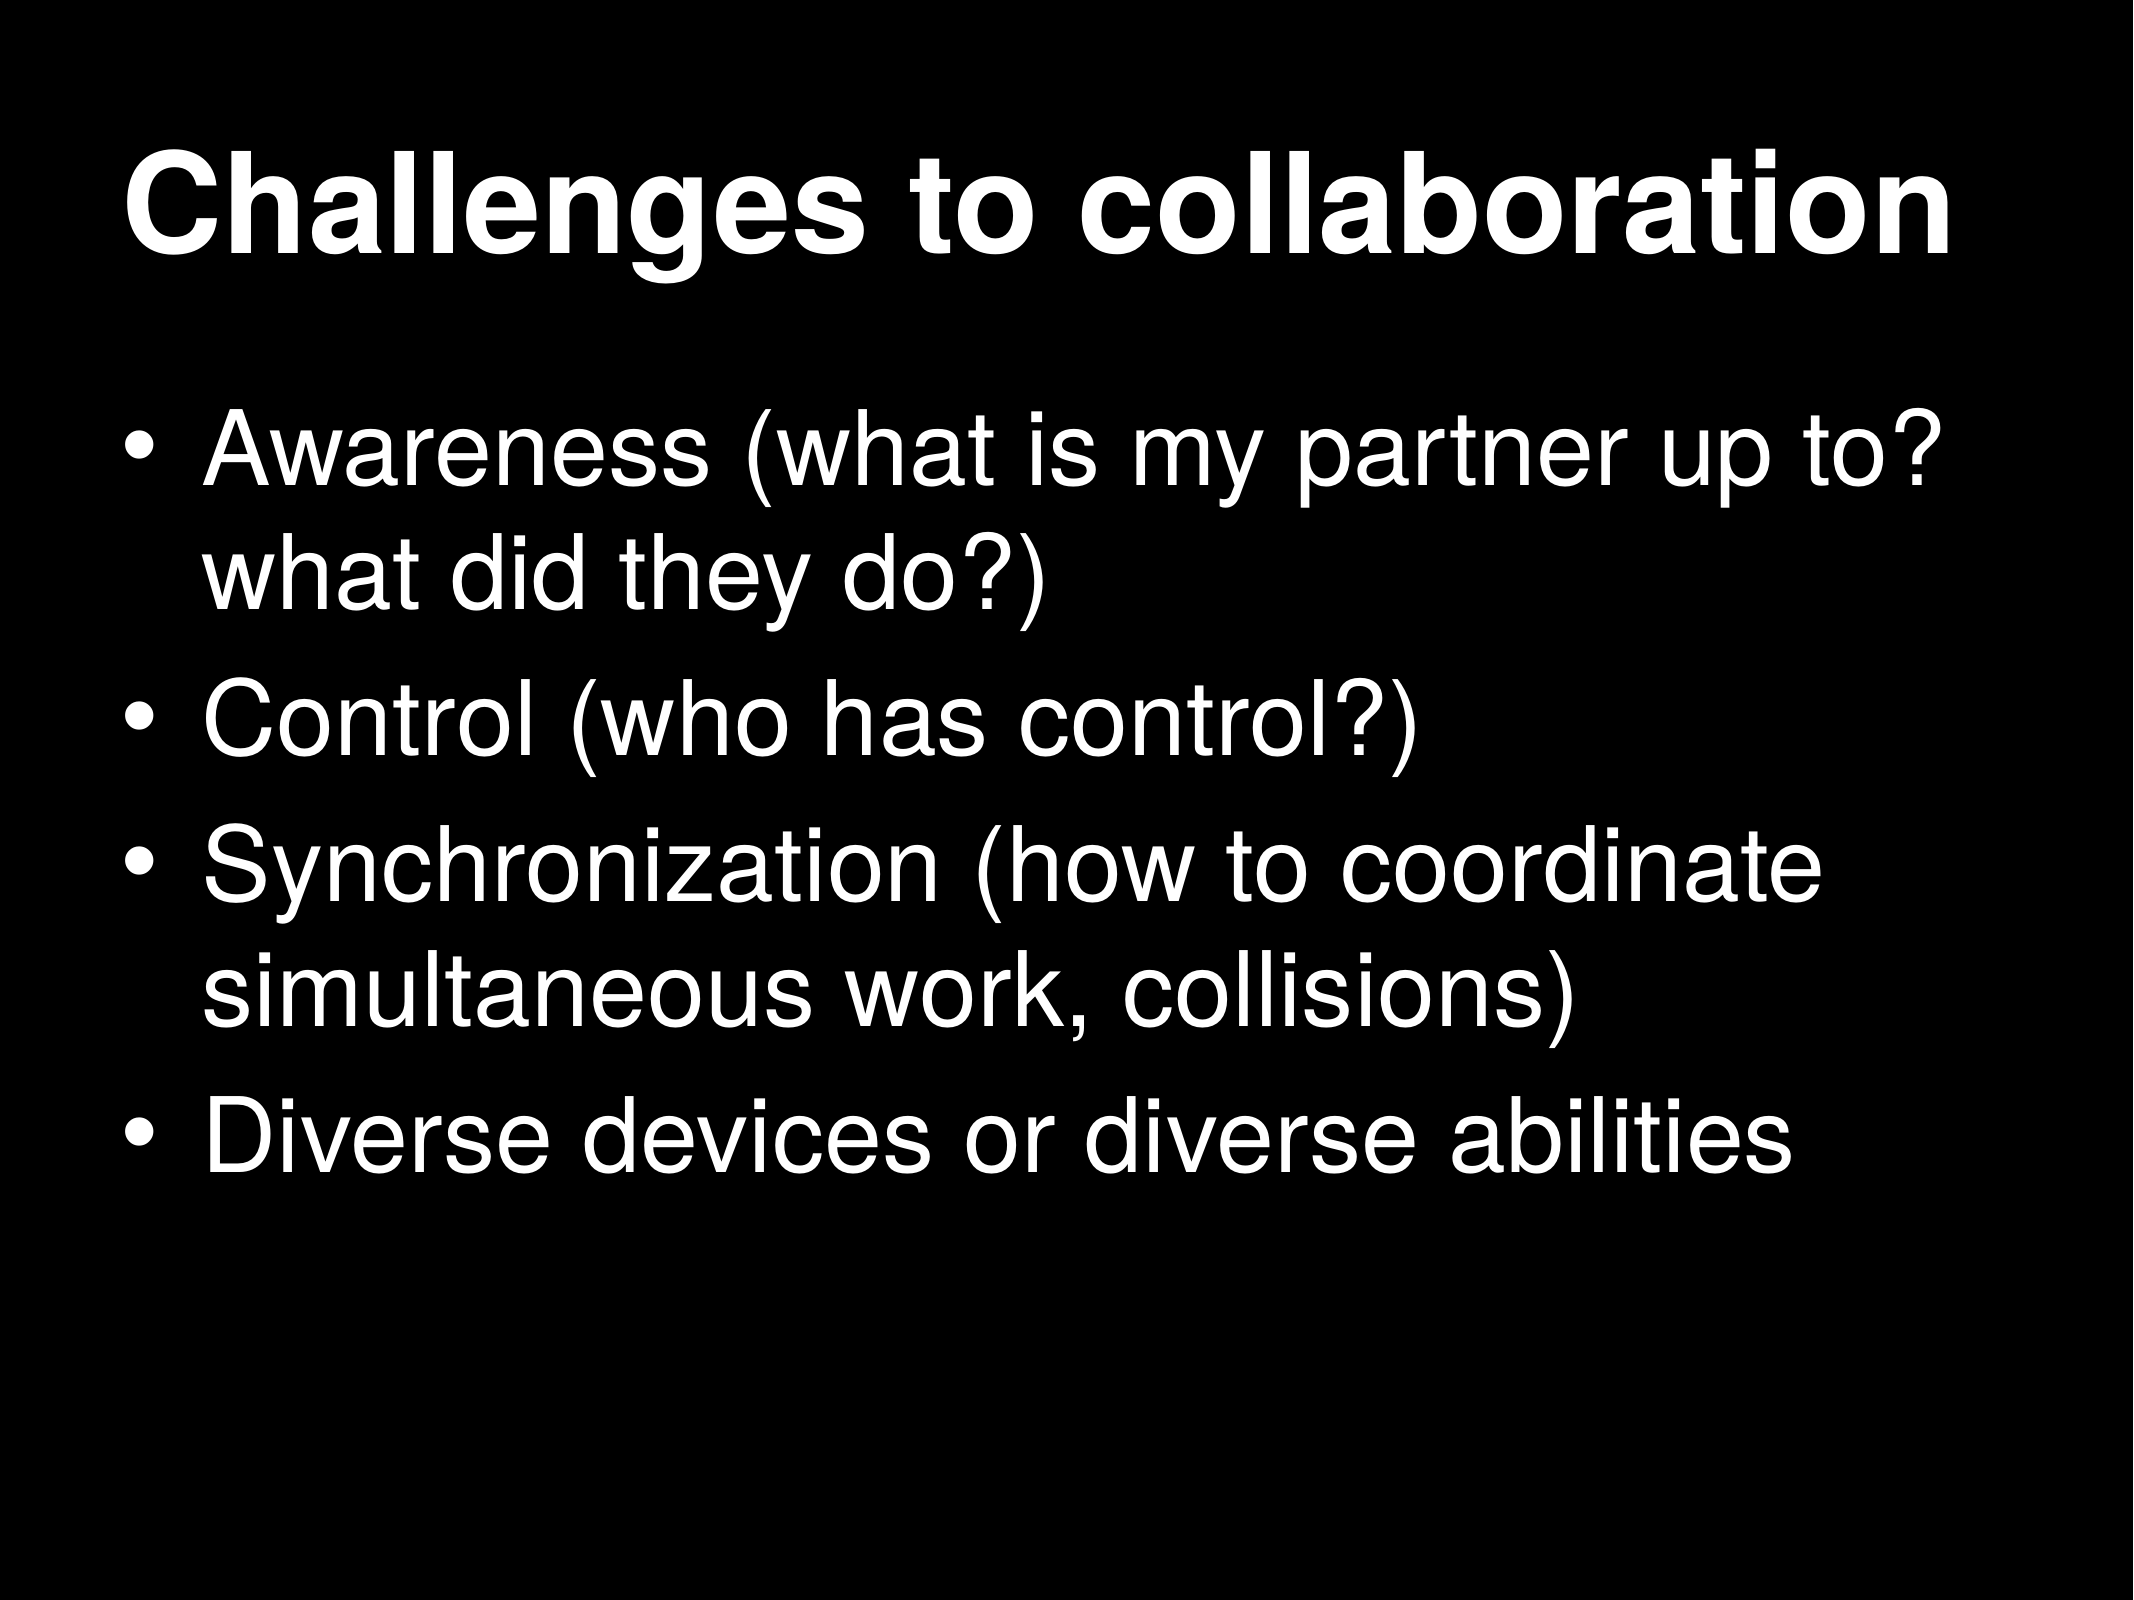

# Challenges to collaboration
Awareness (what is my partner up to? what did they do?)
Control (who has control?)
Synchronization (how to coordinate simultaneous work, collisions)
Diverse devices or diverse abilities